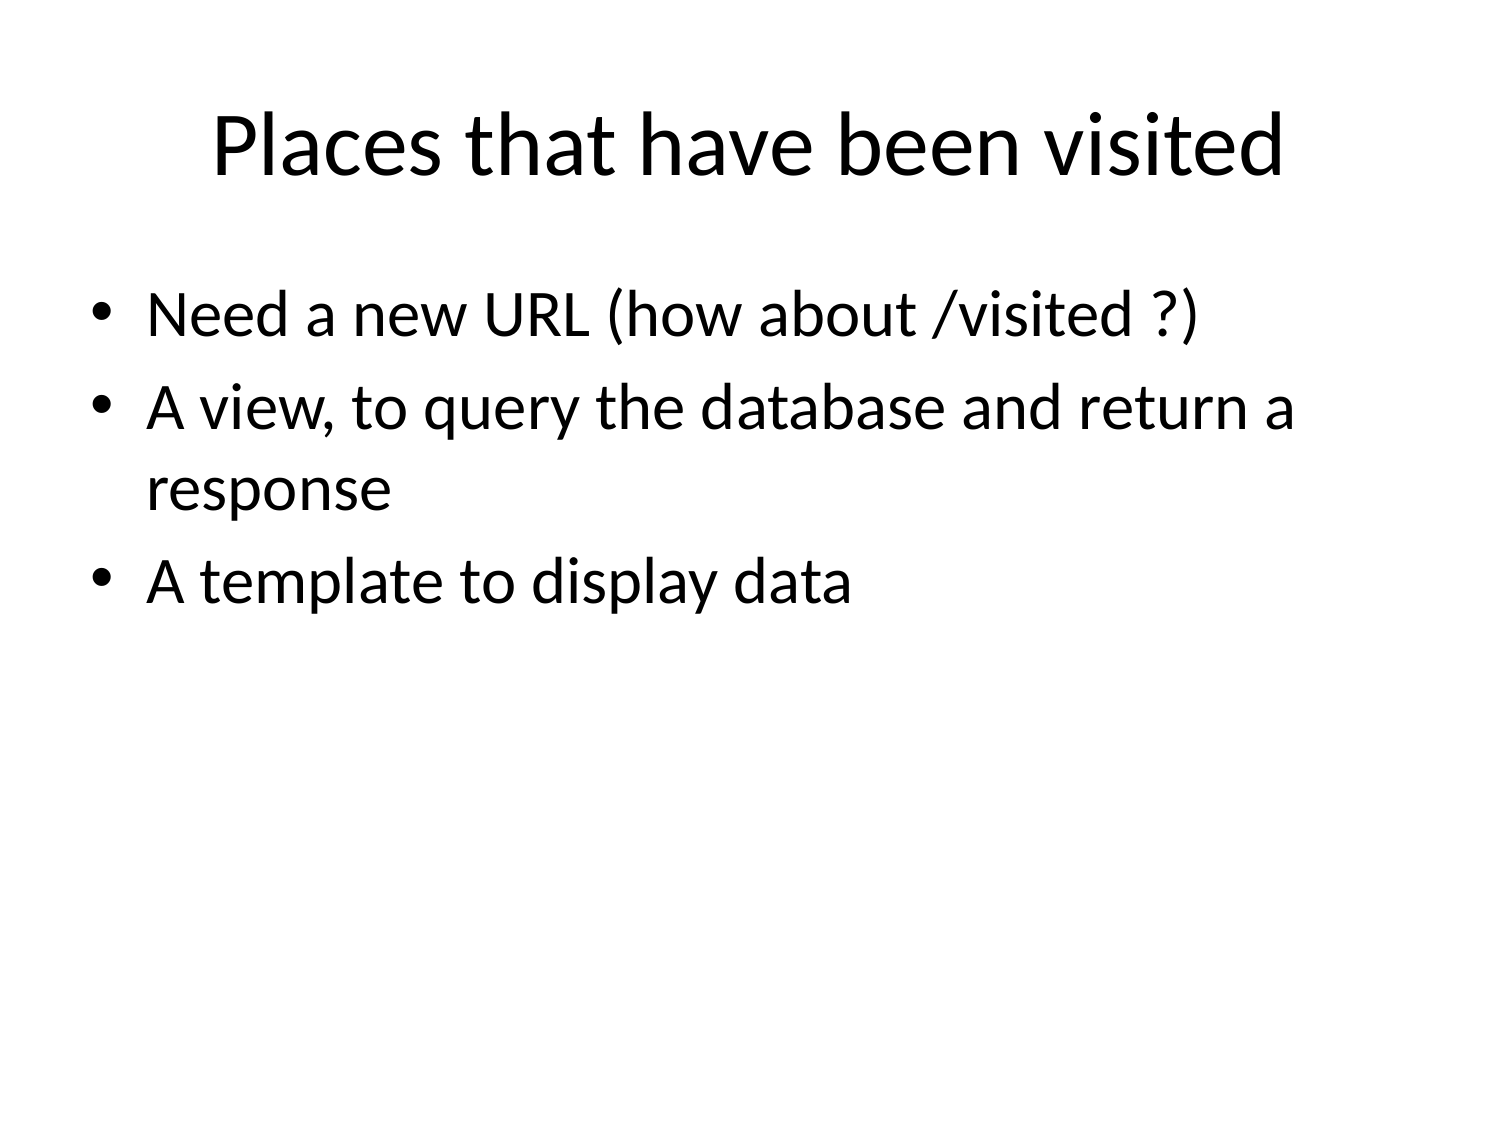

# Places that have been visited
Need a new URL (how about /visited ?)
A view, to query the database and return a response
A template to display data